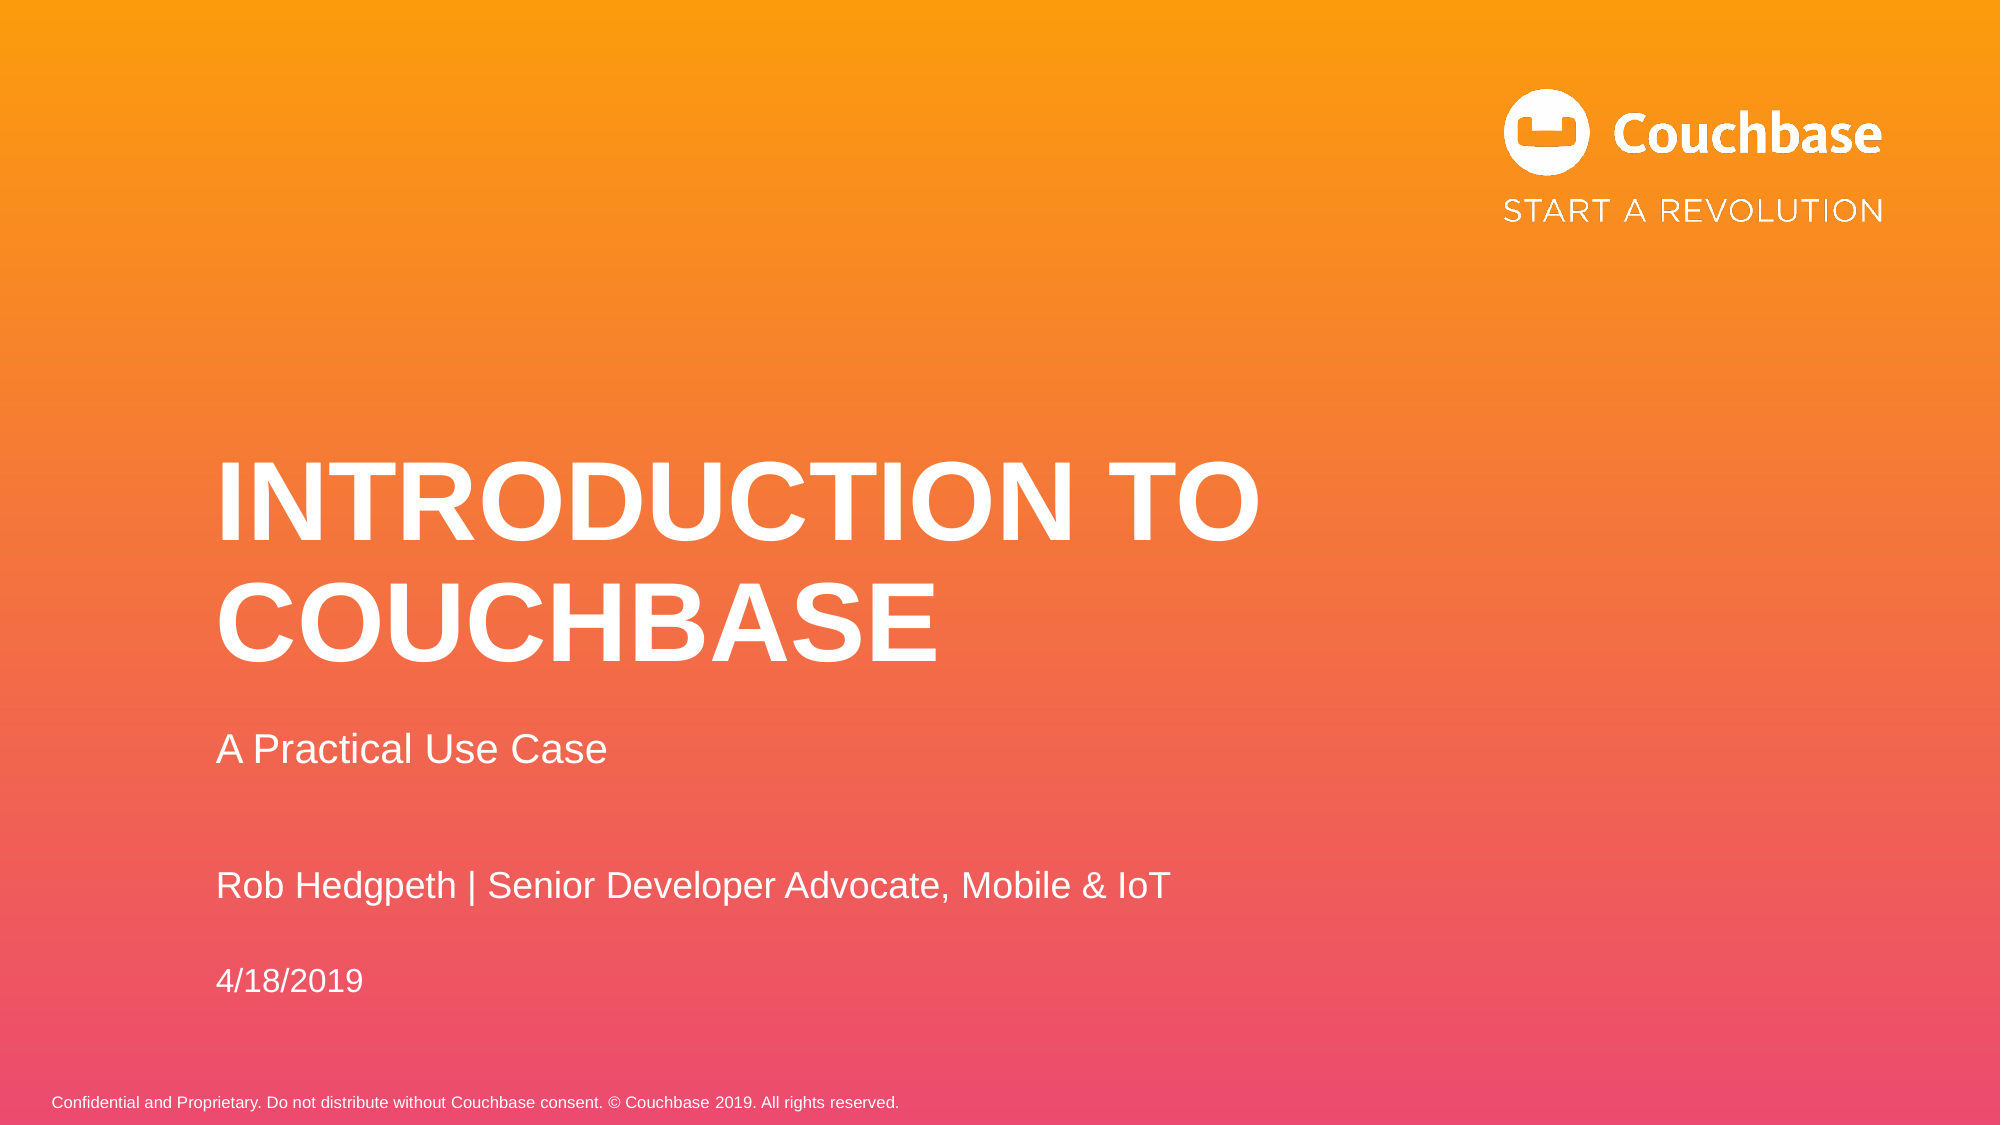

# Introduction to Couchbase
A Practical Use Case
Rob Hedgpeth | Senior Developer Advocate, Mobile & IoT
4/18/2019